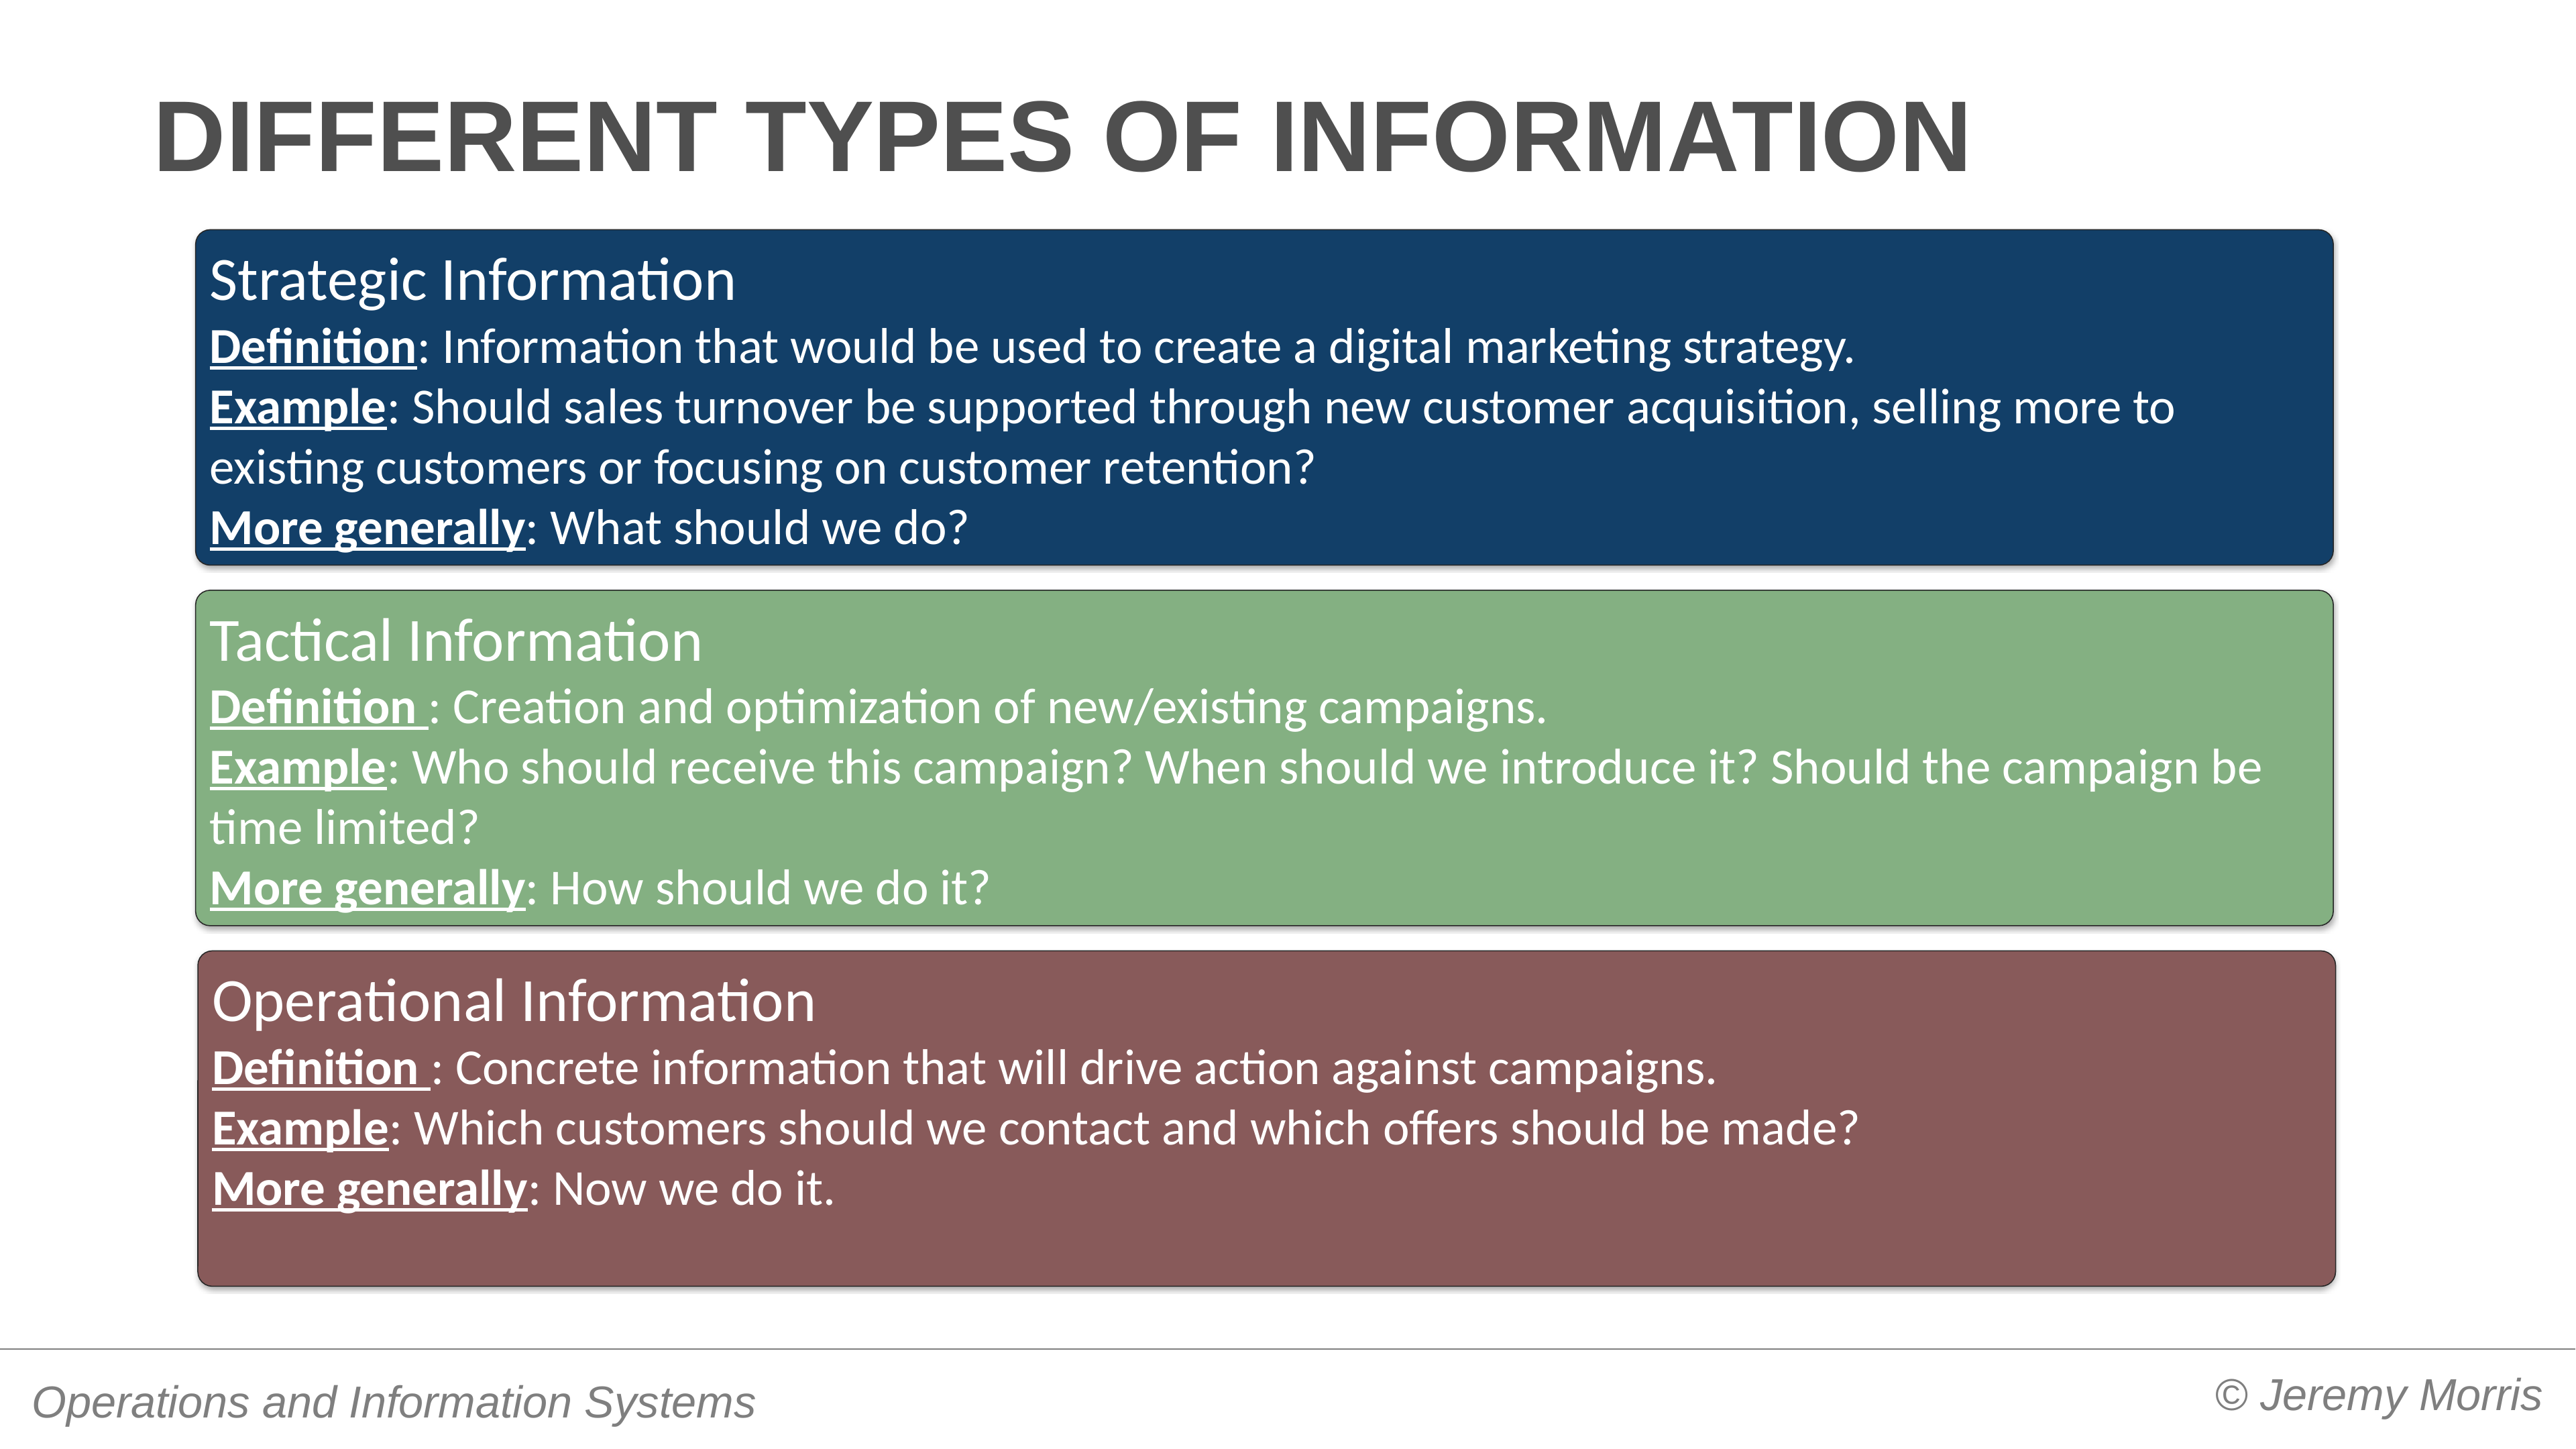

# Different types of information
Strategic Information
Definition: Information that would be used to create a digital marketing strategy.
Example: Should sales turnover be supported through new customer acquisition, selling more to existing customers or focusing on customer retention?
More generally: What should we do?
Tactical Information
Definition : Creation and optimization of new/existing campaigns.
Example: Who should receive this campaign? When should we introduce it? Should the campaign be time limited?
More generally: How should we do it?
Operational Information
Definition : Concrete information that will drive action against campaigns.
Example: Which customers should we contact and which offers should be made?
More generally: Now we do it.